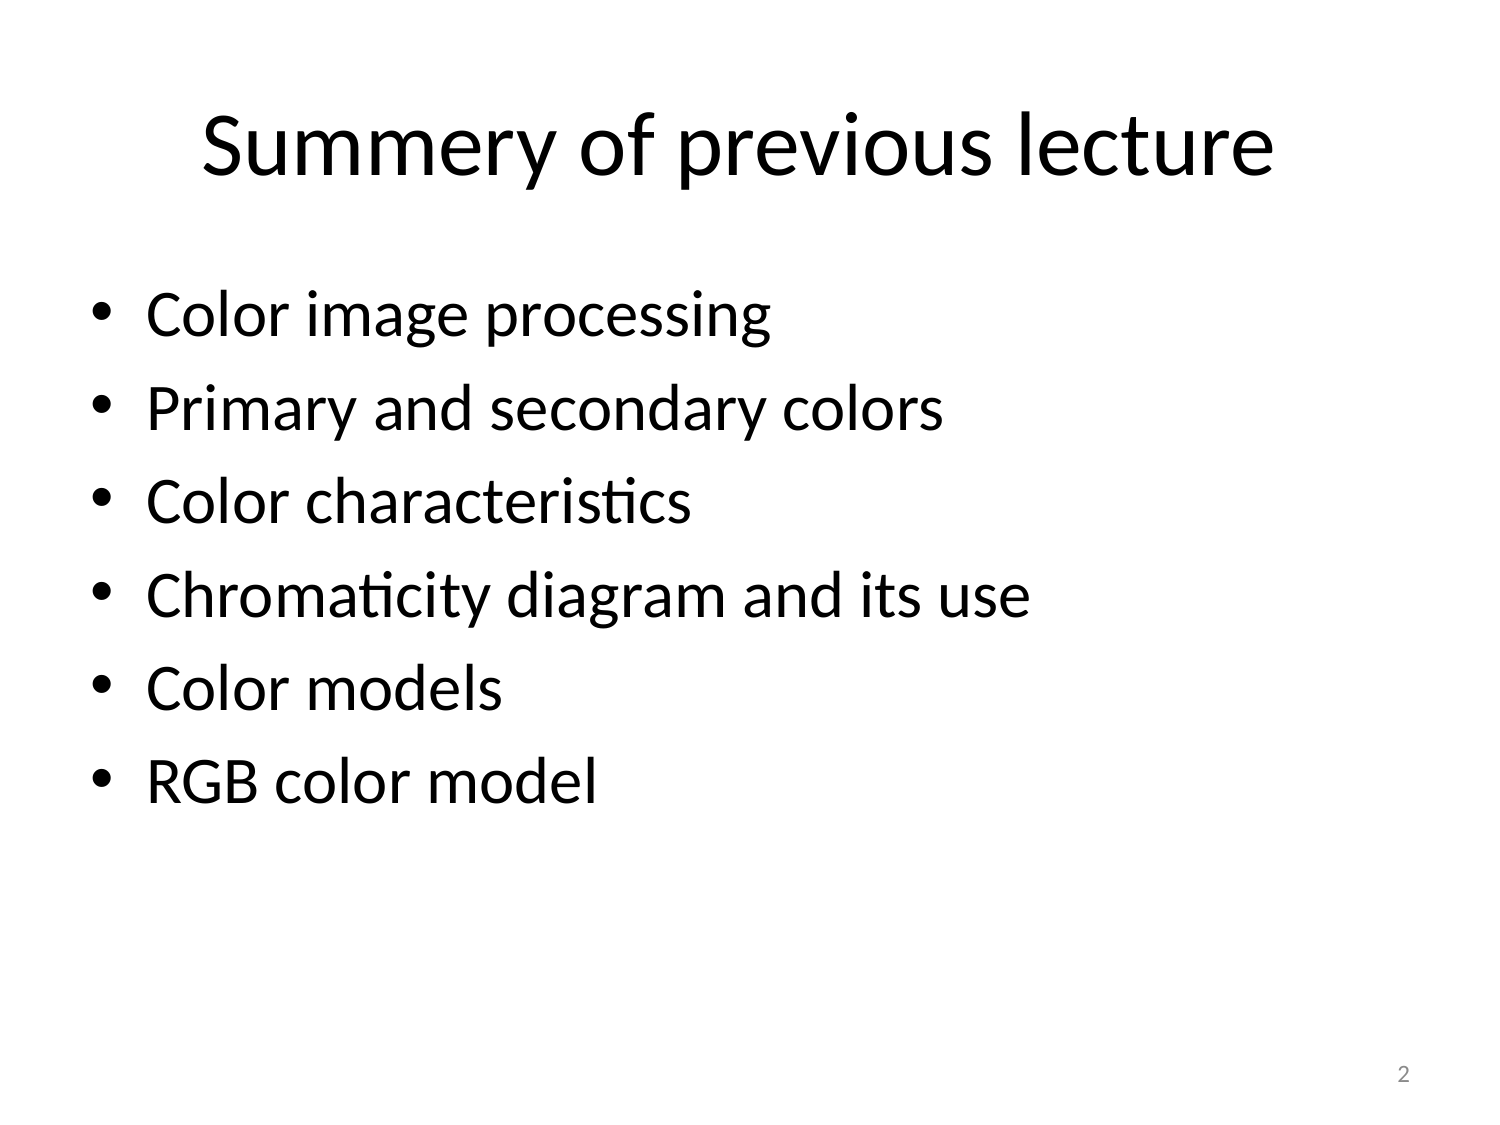

# Summery of previous lecture
Color image processing
Primary and secondary colors
Color characteristics
Chromaticity diagram and its use
Color models
RGB color model
2